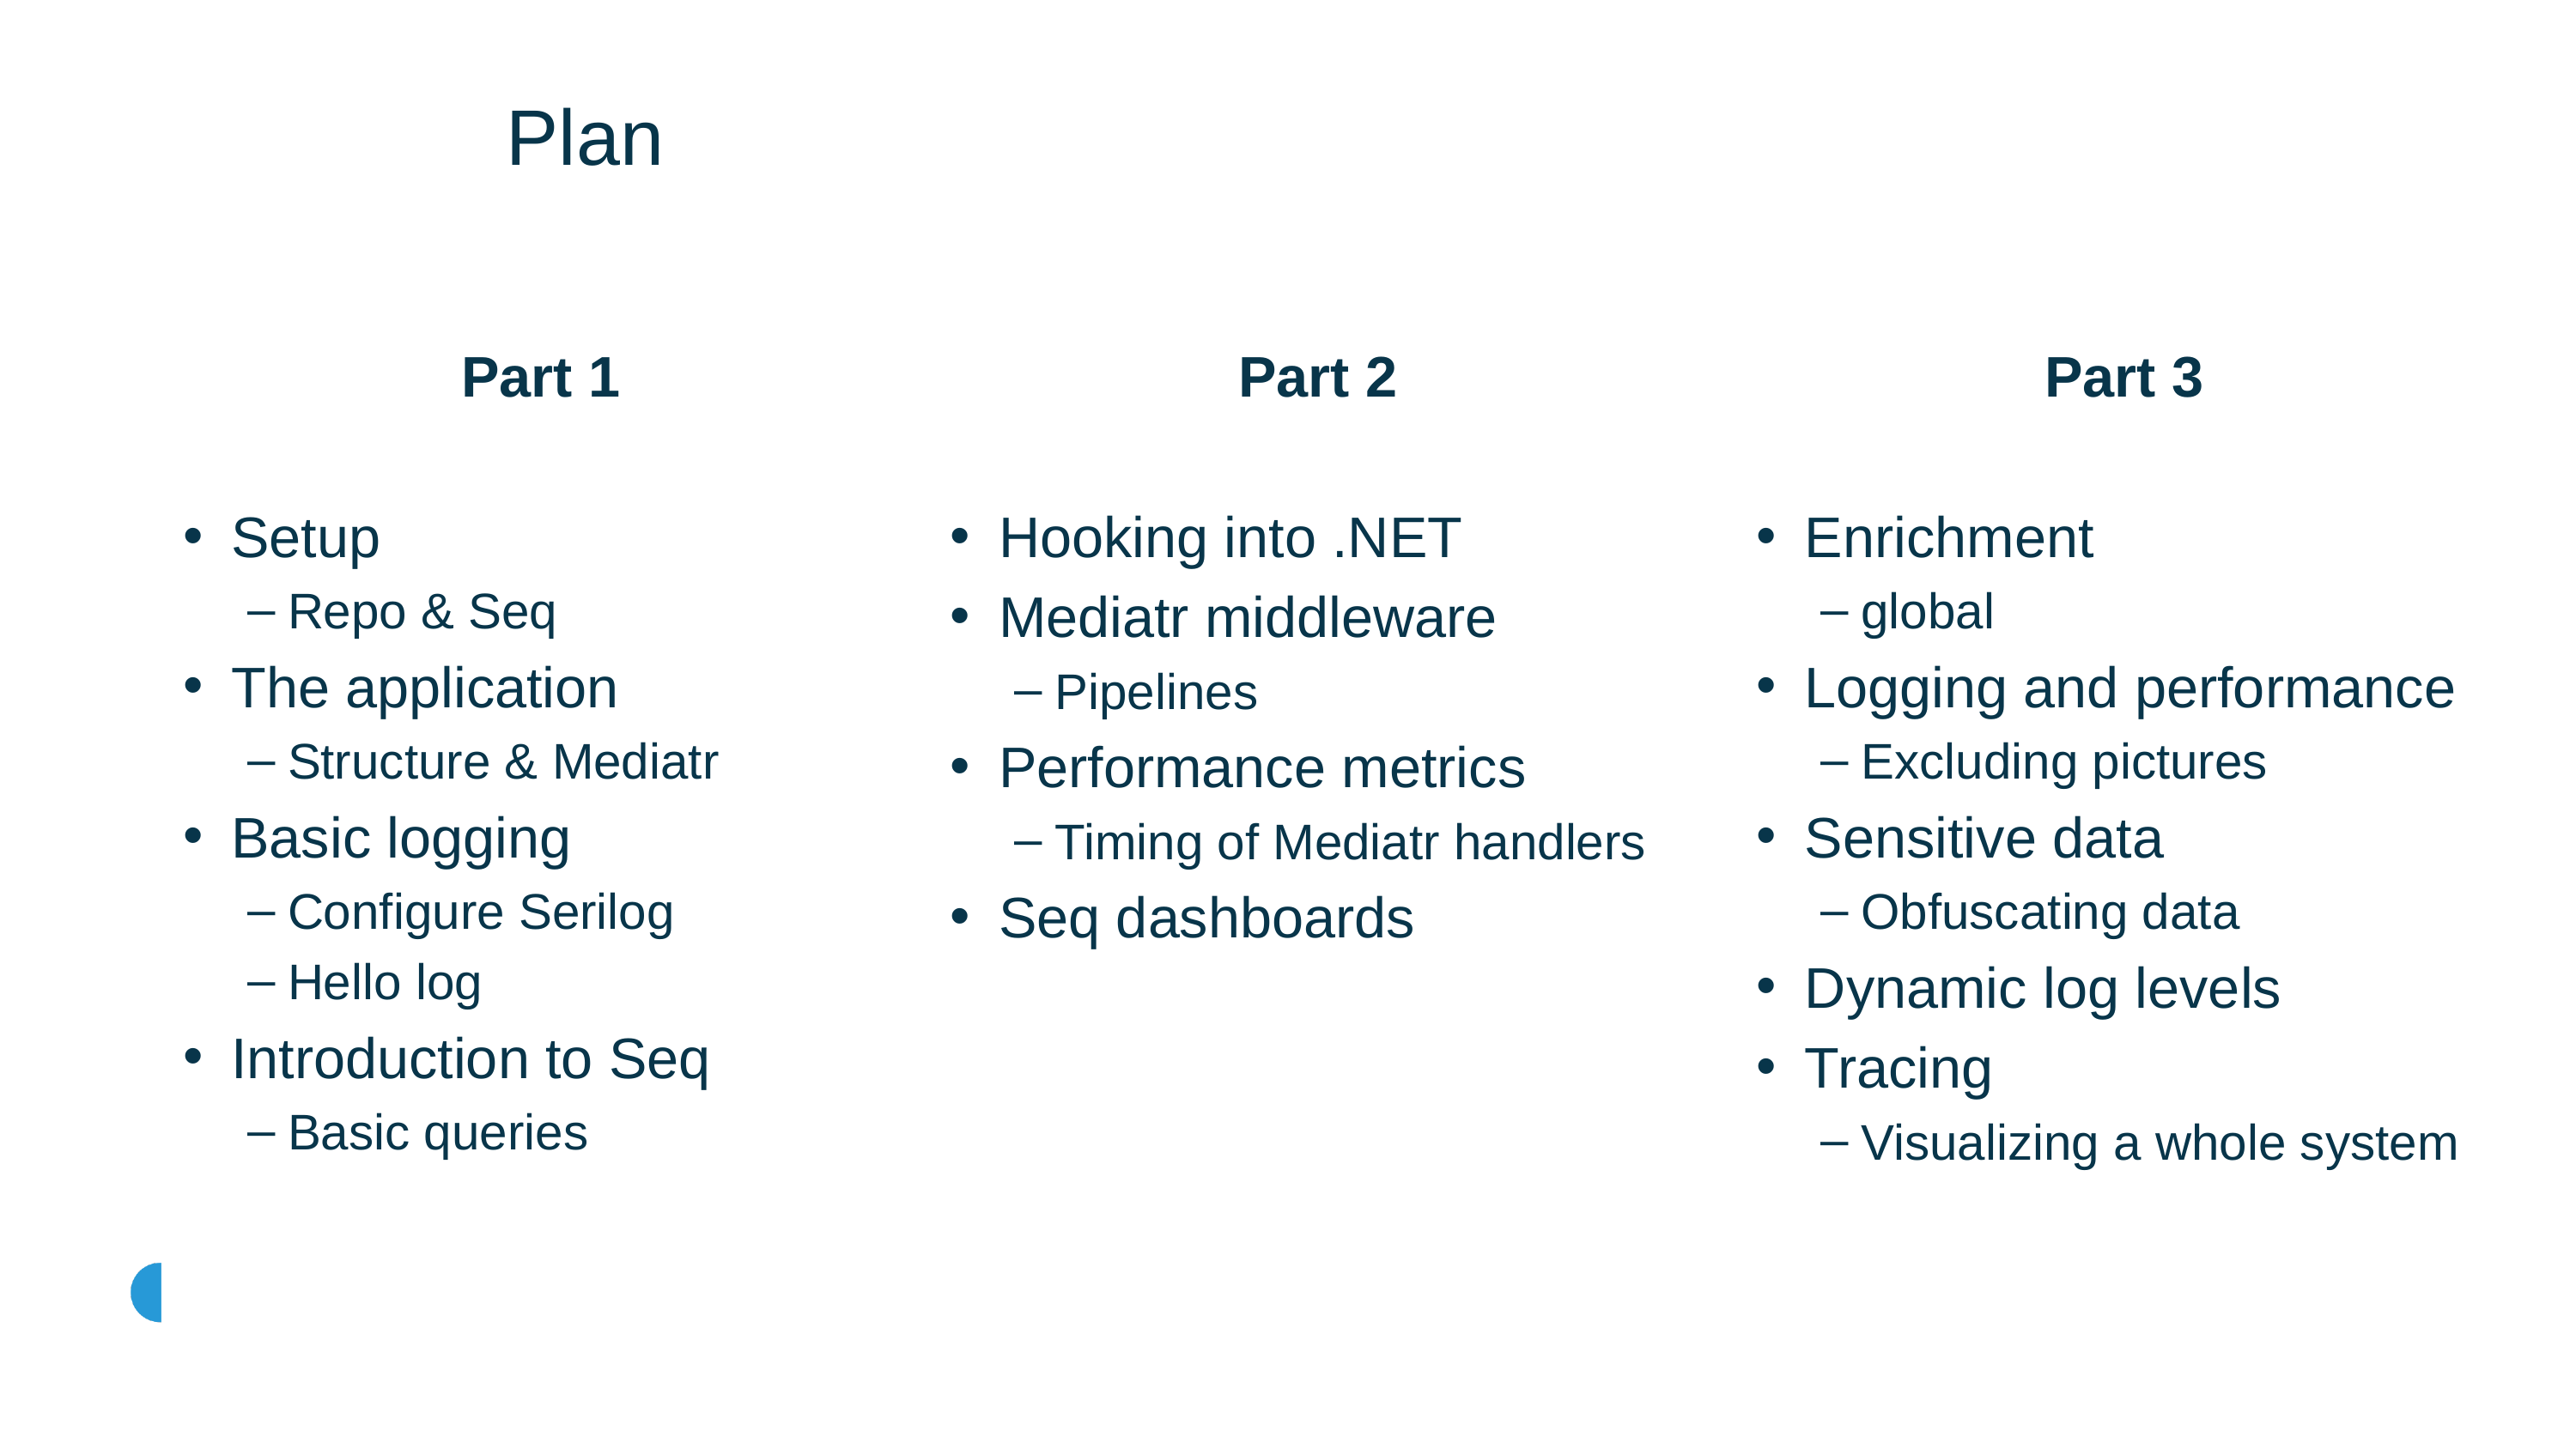

# Plan
Part 1

Setup
Repo & Seq
The application
Structure & Mediatr
Basic logging
Configure Serilog
Hello log
Introduction to Seq
Basic queries
Part 2

Hooking into .NET
Mediatr middleware
Pipelines
Performance metrics
Timing of Mediatr handlers
Seq dashboards

Part 3

Enrichment
global
Logging and performance
Excluding pictures
Sensitive data
Obfuscating data
Dynamic log levels
Tracing
Visualizing a whole system